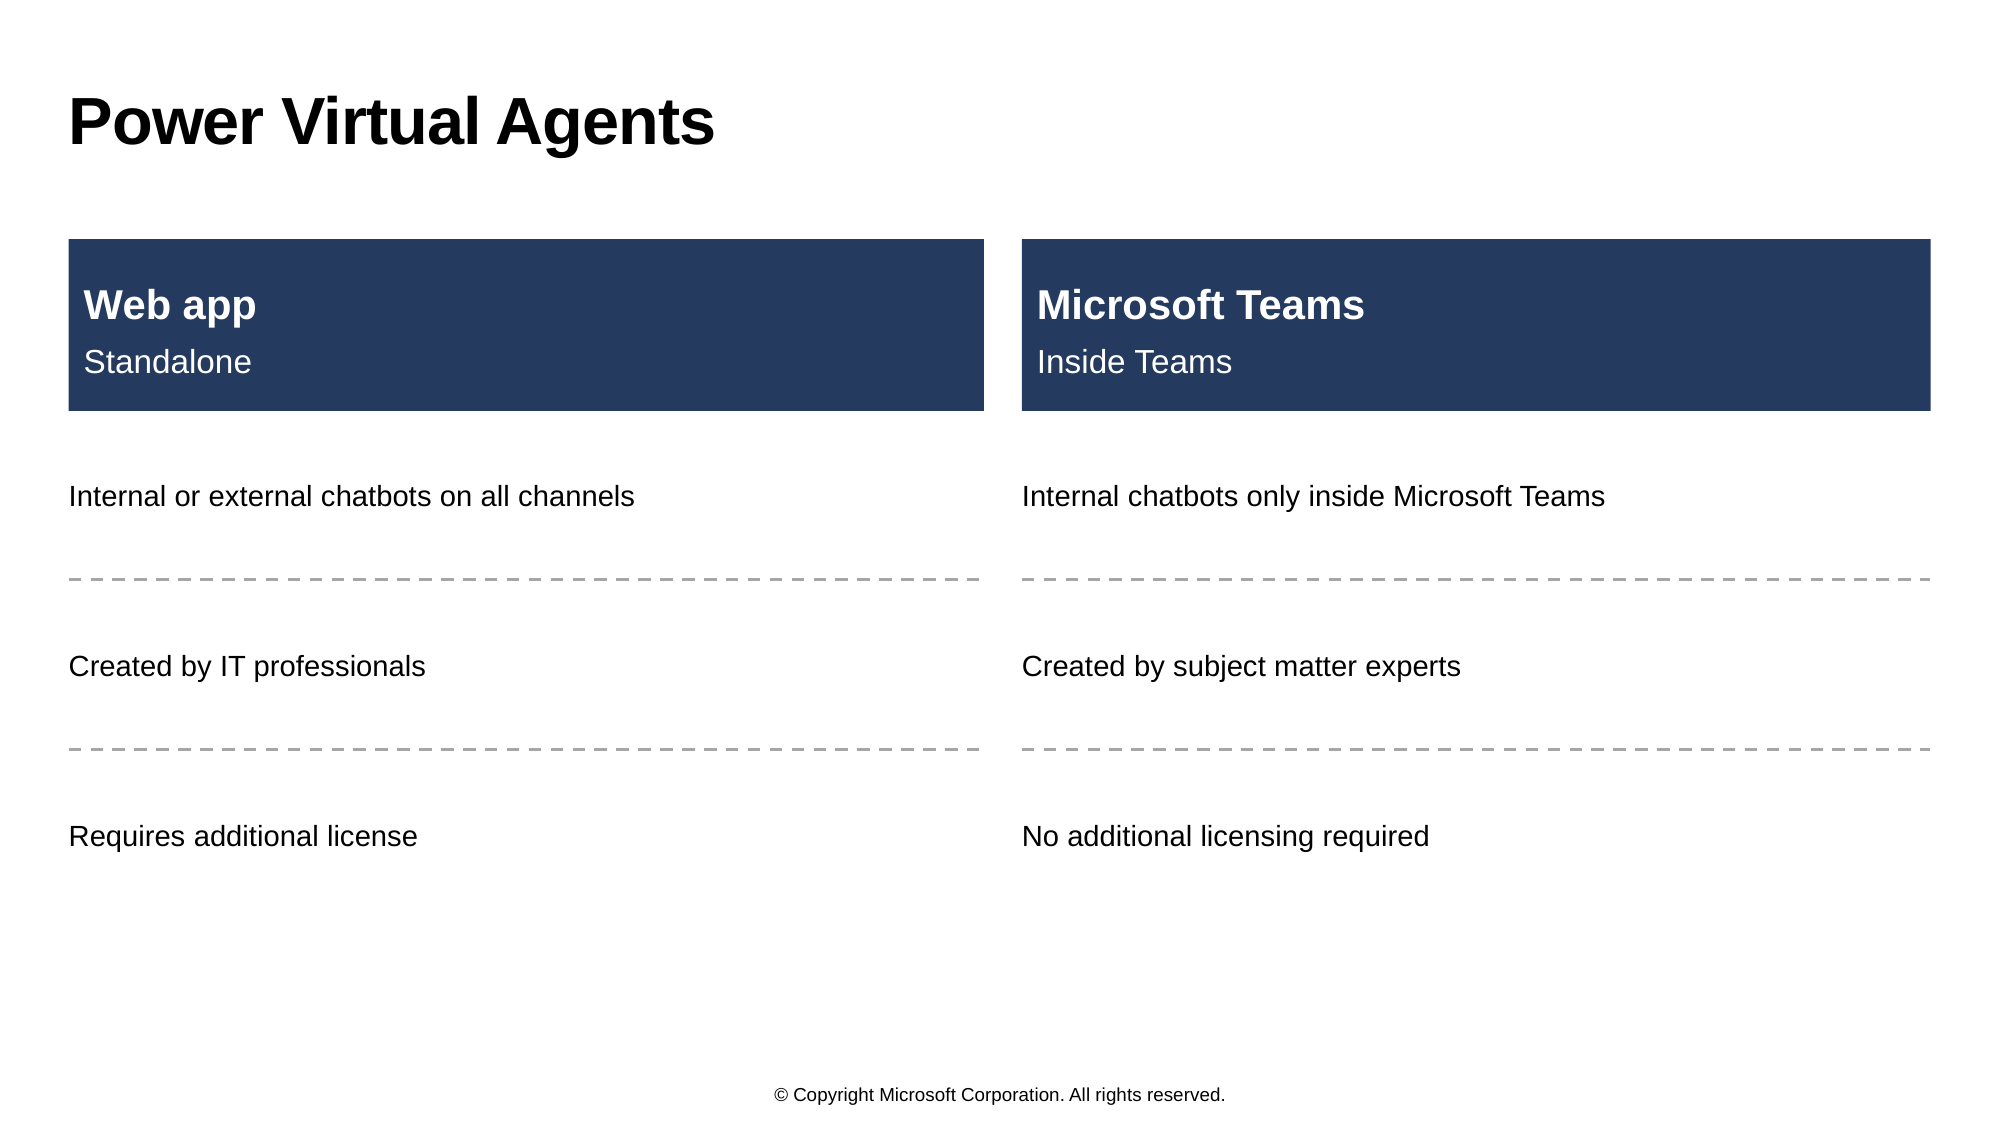

# Power Virtual Agents
Web app
Standalone
Microsoft Teams
Inside Teams
Internal or external chatbots on all channels
Internal chatbots only inside Microsoft Teams
Created by IT professionals
Created by subject matter experts
Requires additional license
No additional licensing required